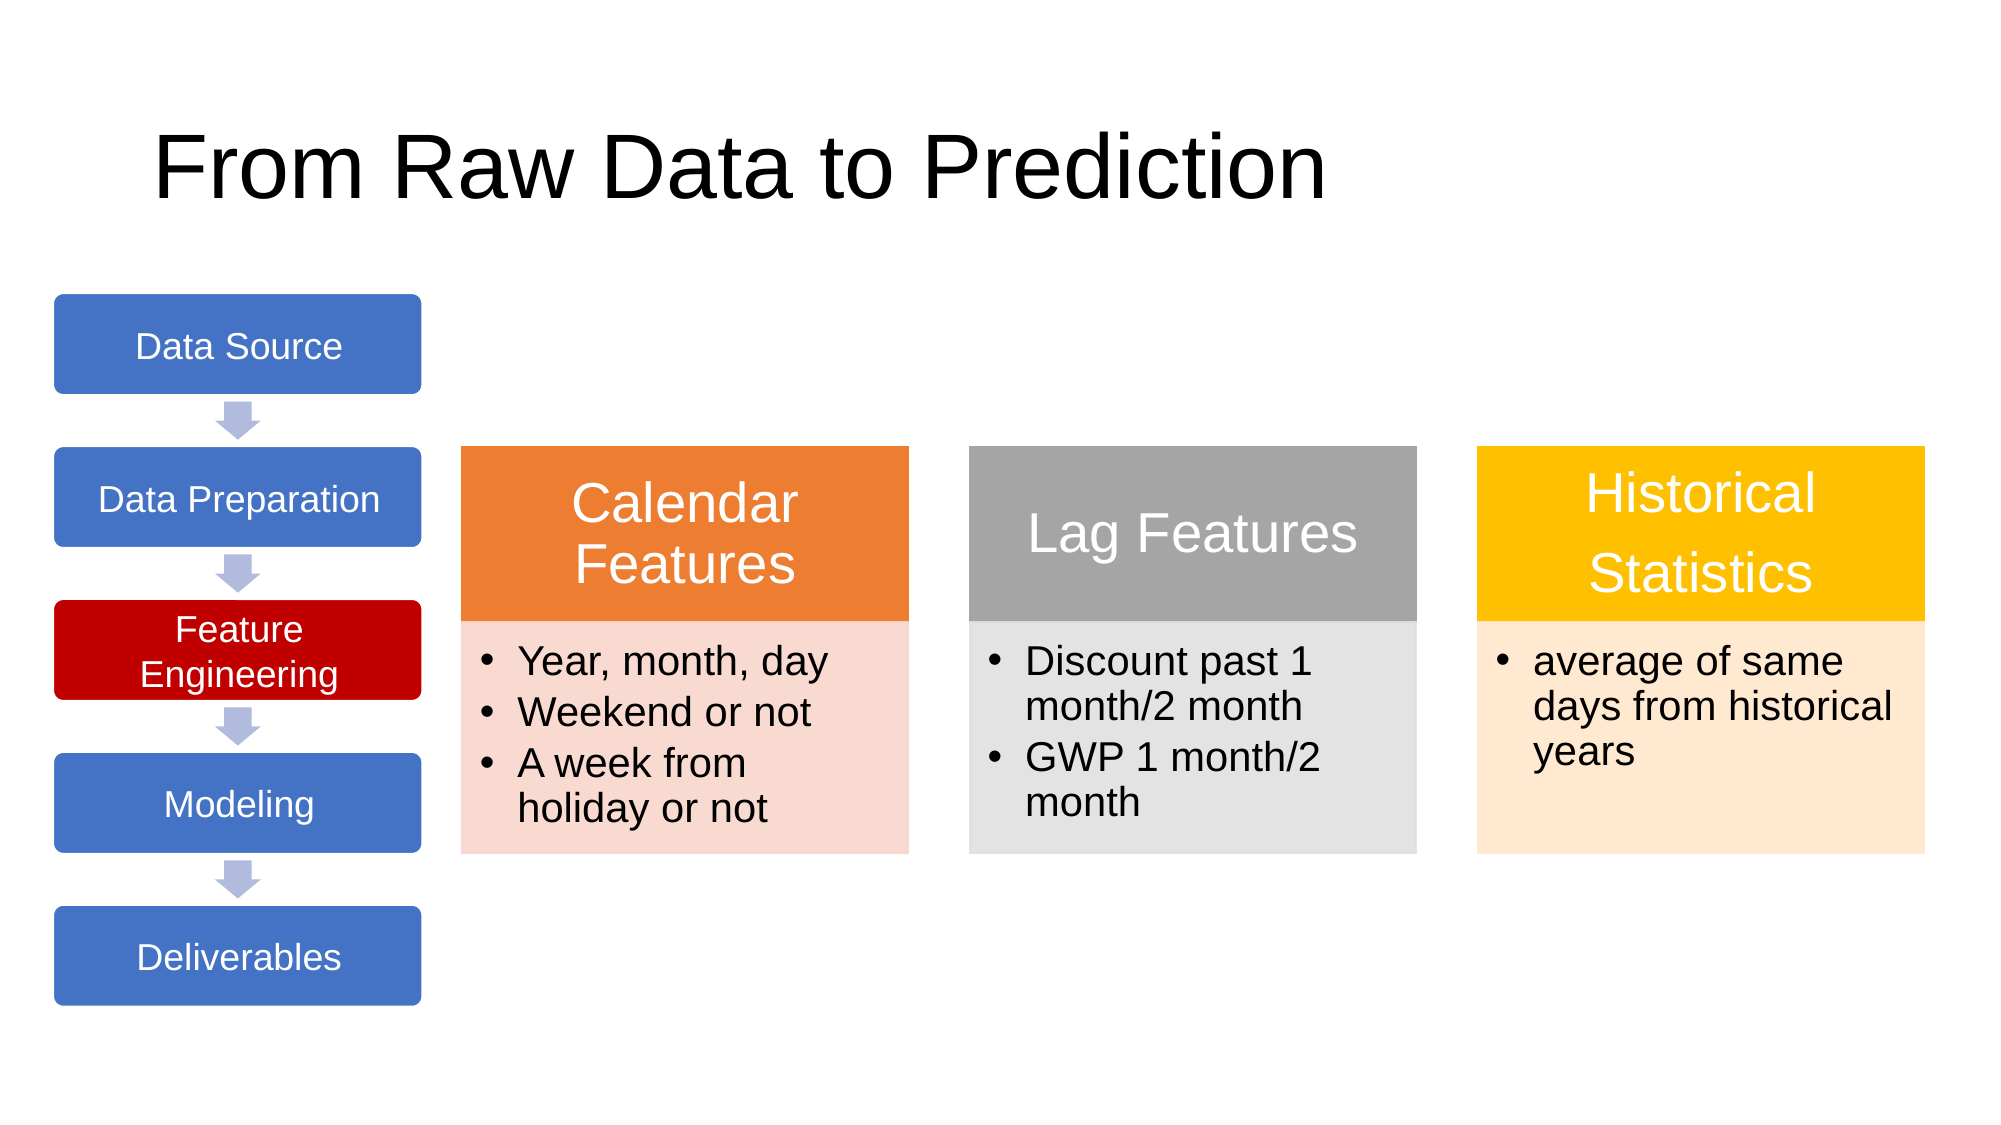

# From Raw Data to Prediction
Data Source

Data Preparation

Feature Engineering

Modeling

Deliverables
Calendar Features
Year, month, day
Weekend or not
A week from holiday or not
Lag Features
Discount past 1 month/2 month
GWP 1 month/2 month
Historical
Statistics
average of same days from historical years